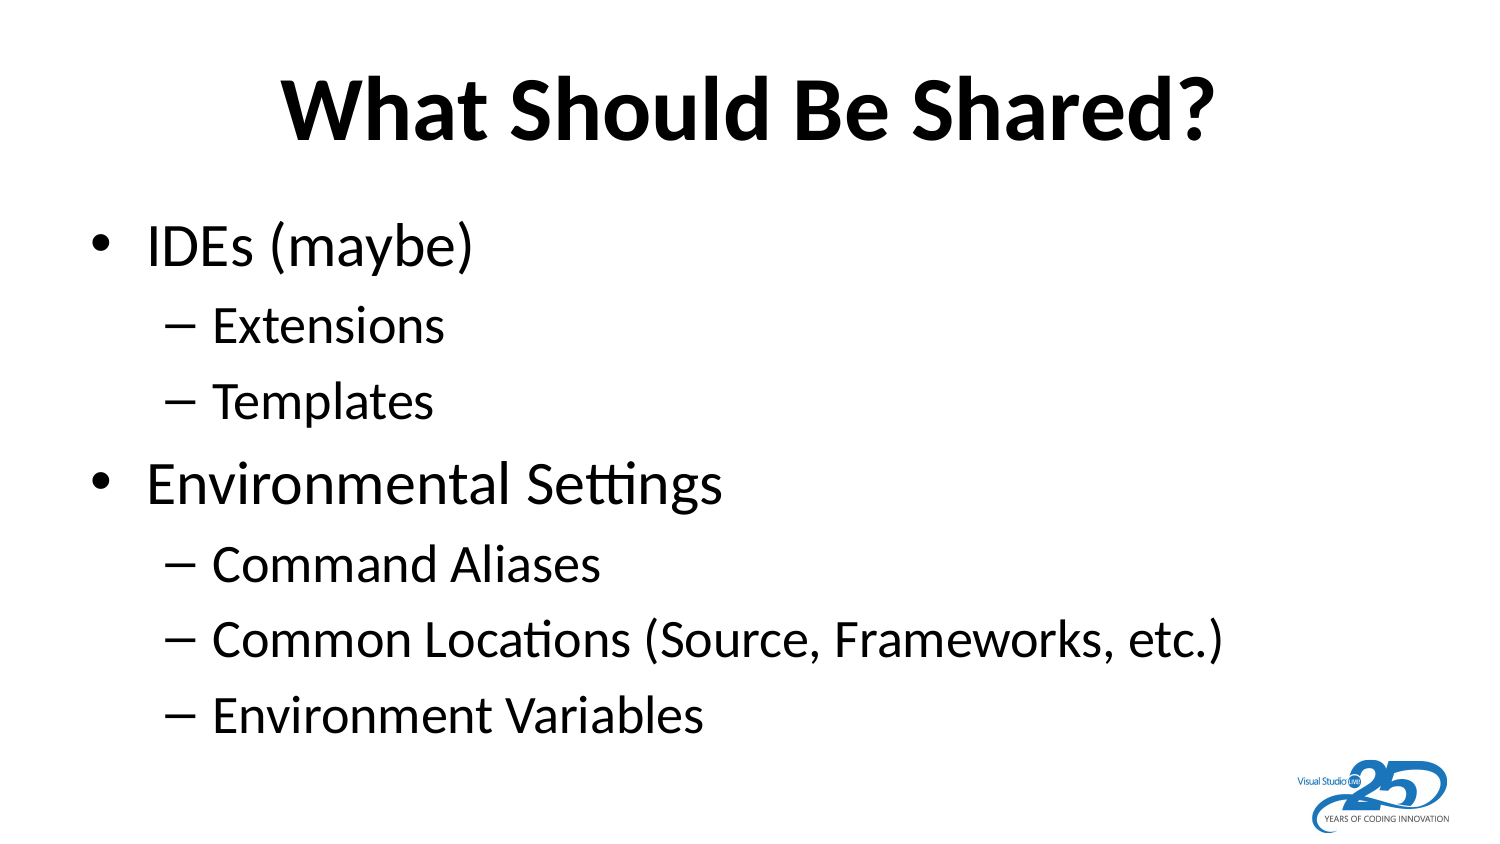

# What Should Be Shared?
IDEs (maybe)
Extensions
Templates
Environmental Settings
Command Aliases
Common Locations (Source, Frameworks, etc.)
Environment Variables